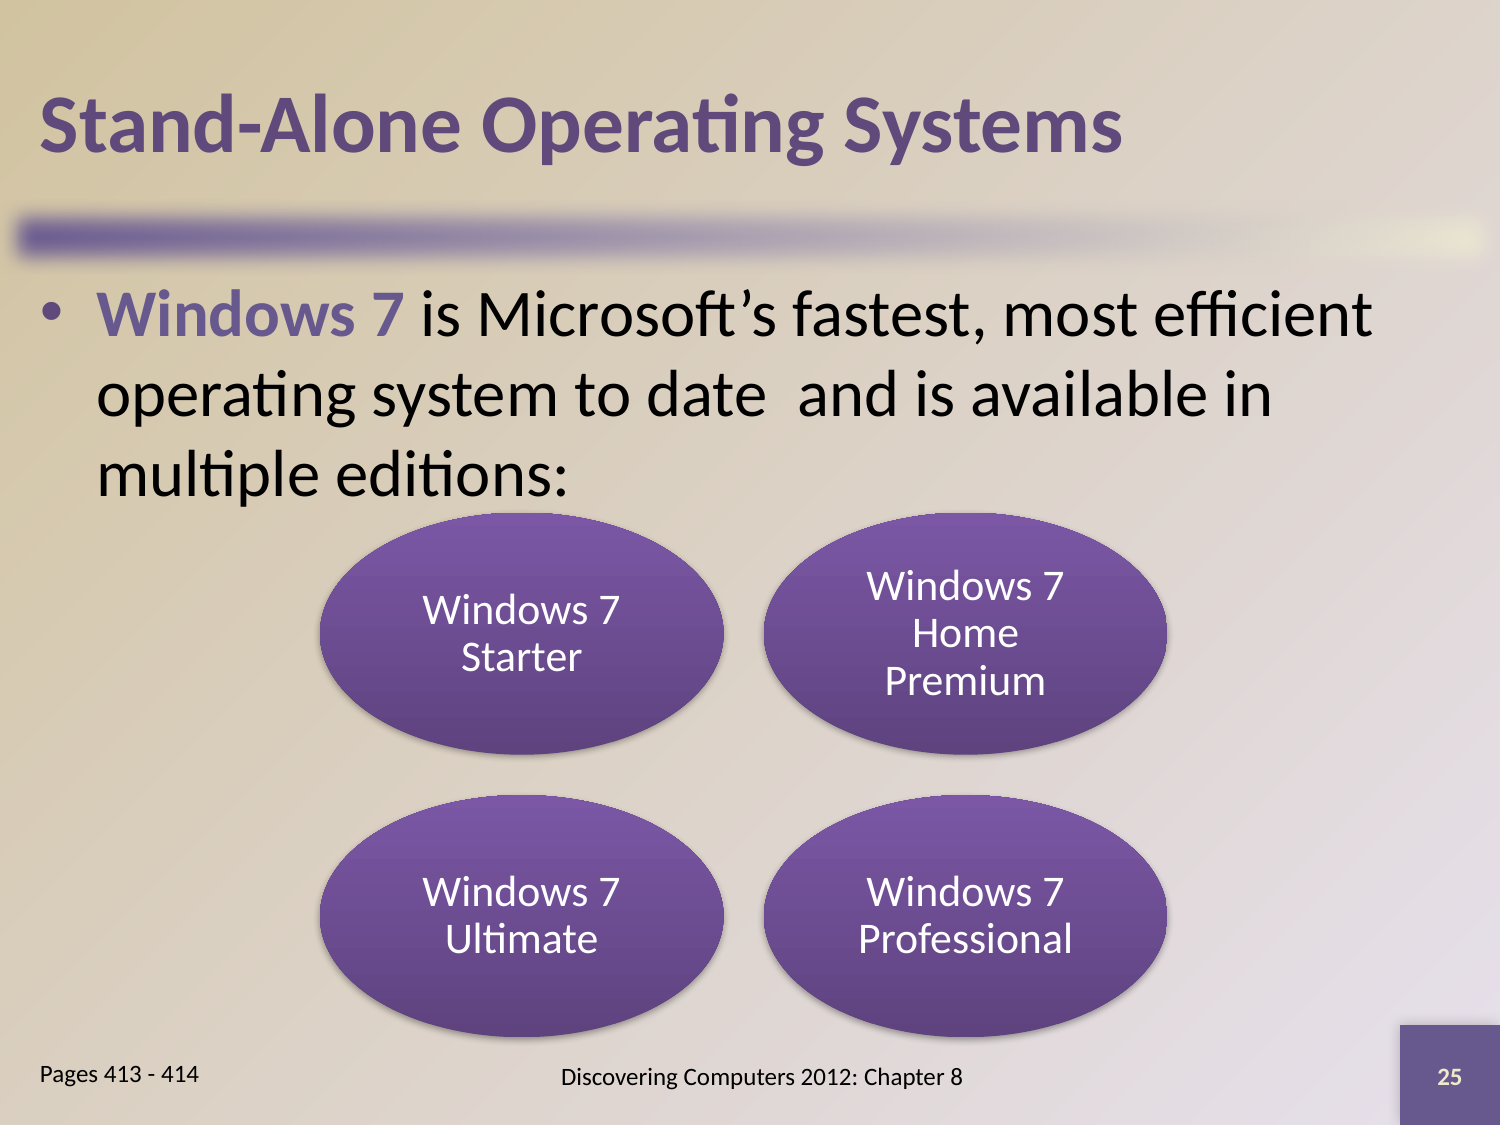

# Stand-Alone Operating Systems
Windows 7 is Microsoft’s fastest, most efficient operating system to date  and is available in multiple editions:
Windows 7 Starter
Windows 7 Home Premium
Windows 7 Ultimate
Windows 7 Professional
25
Discovering Computers 2012: Chapter 8
Pages 413 - 414